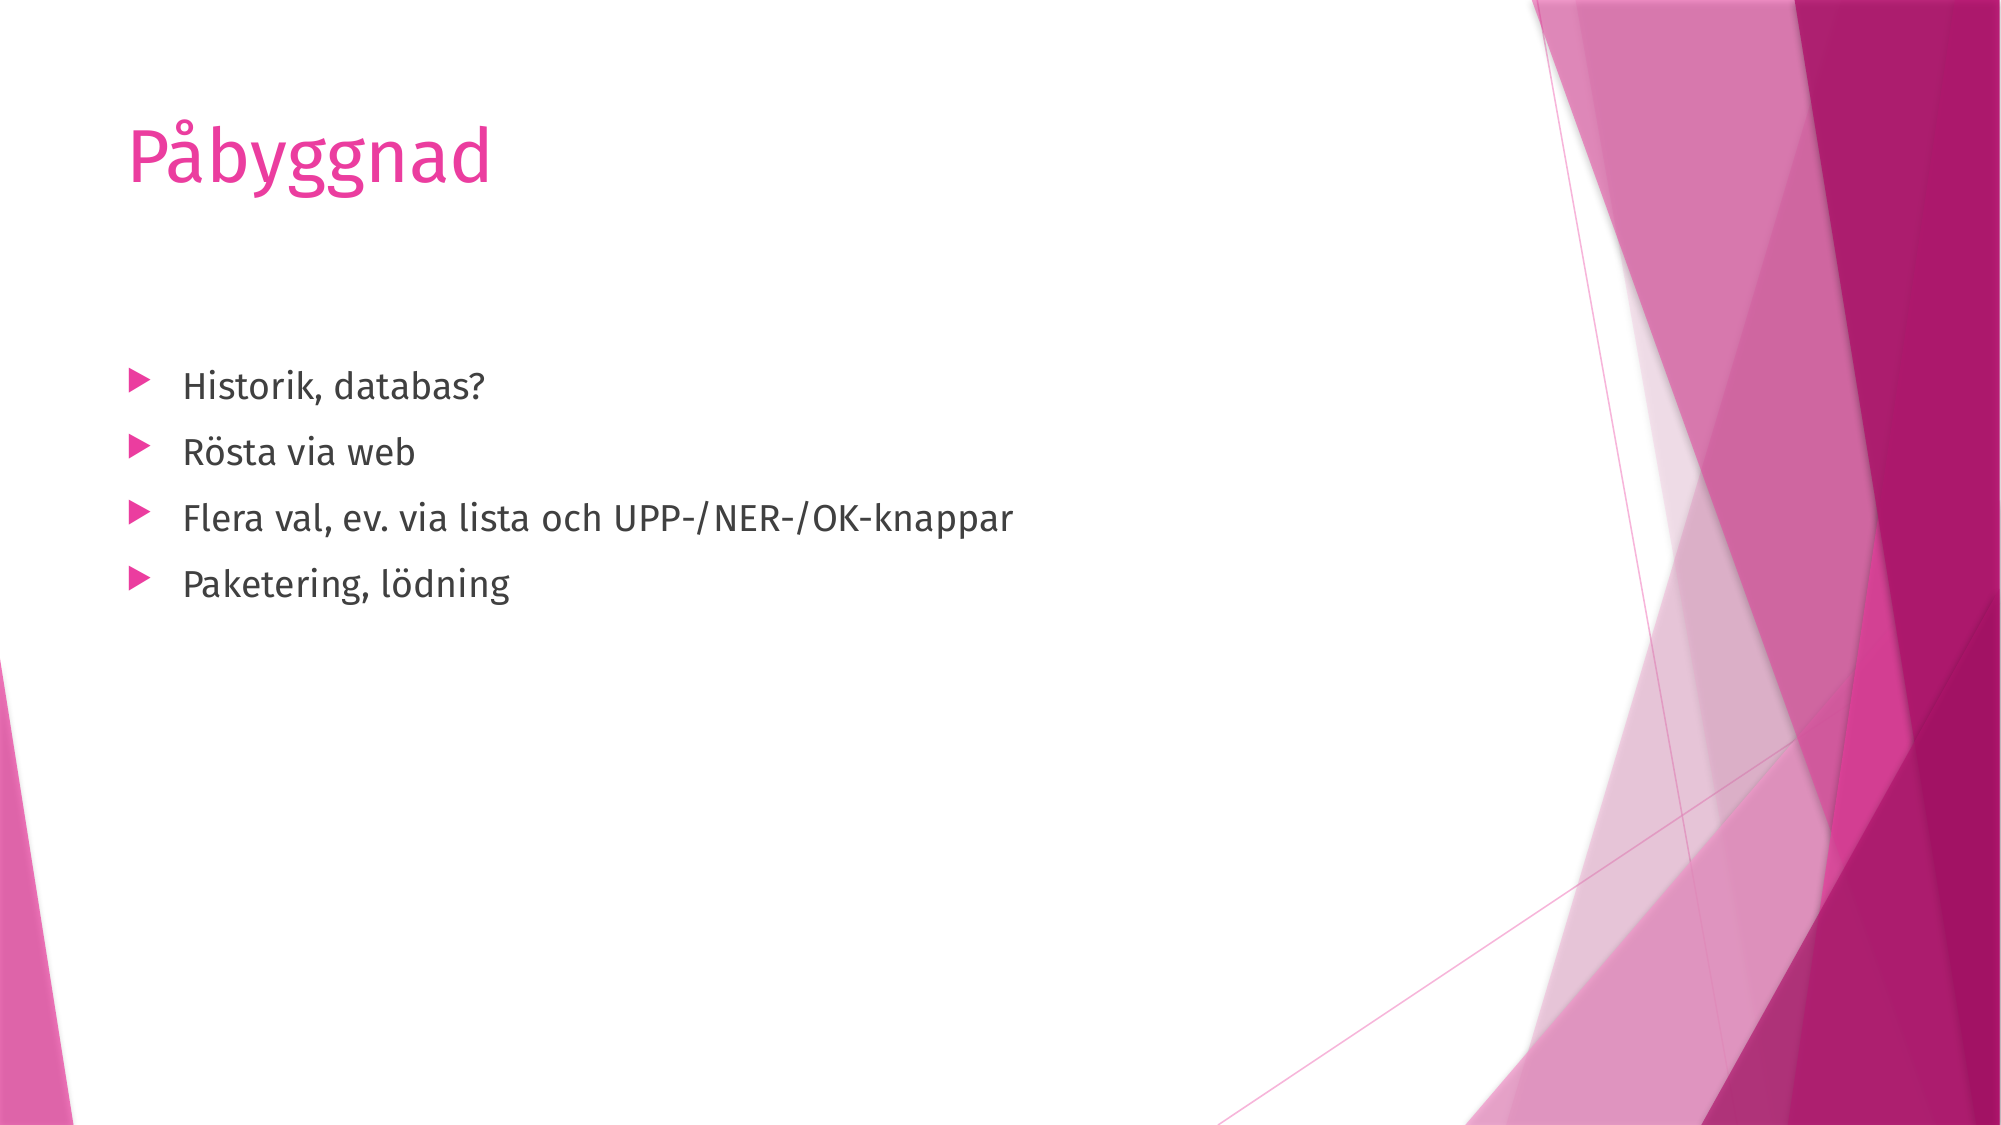

# Påbyggnad
Historik, databas?
Rösta via web
Flera val, ev. via lista och UPP-/NER-/OK-knappar
Paketering, lödning